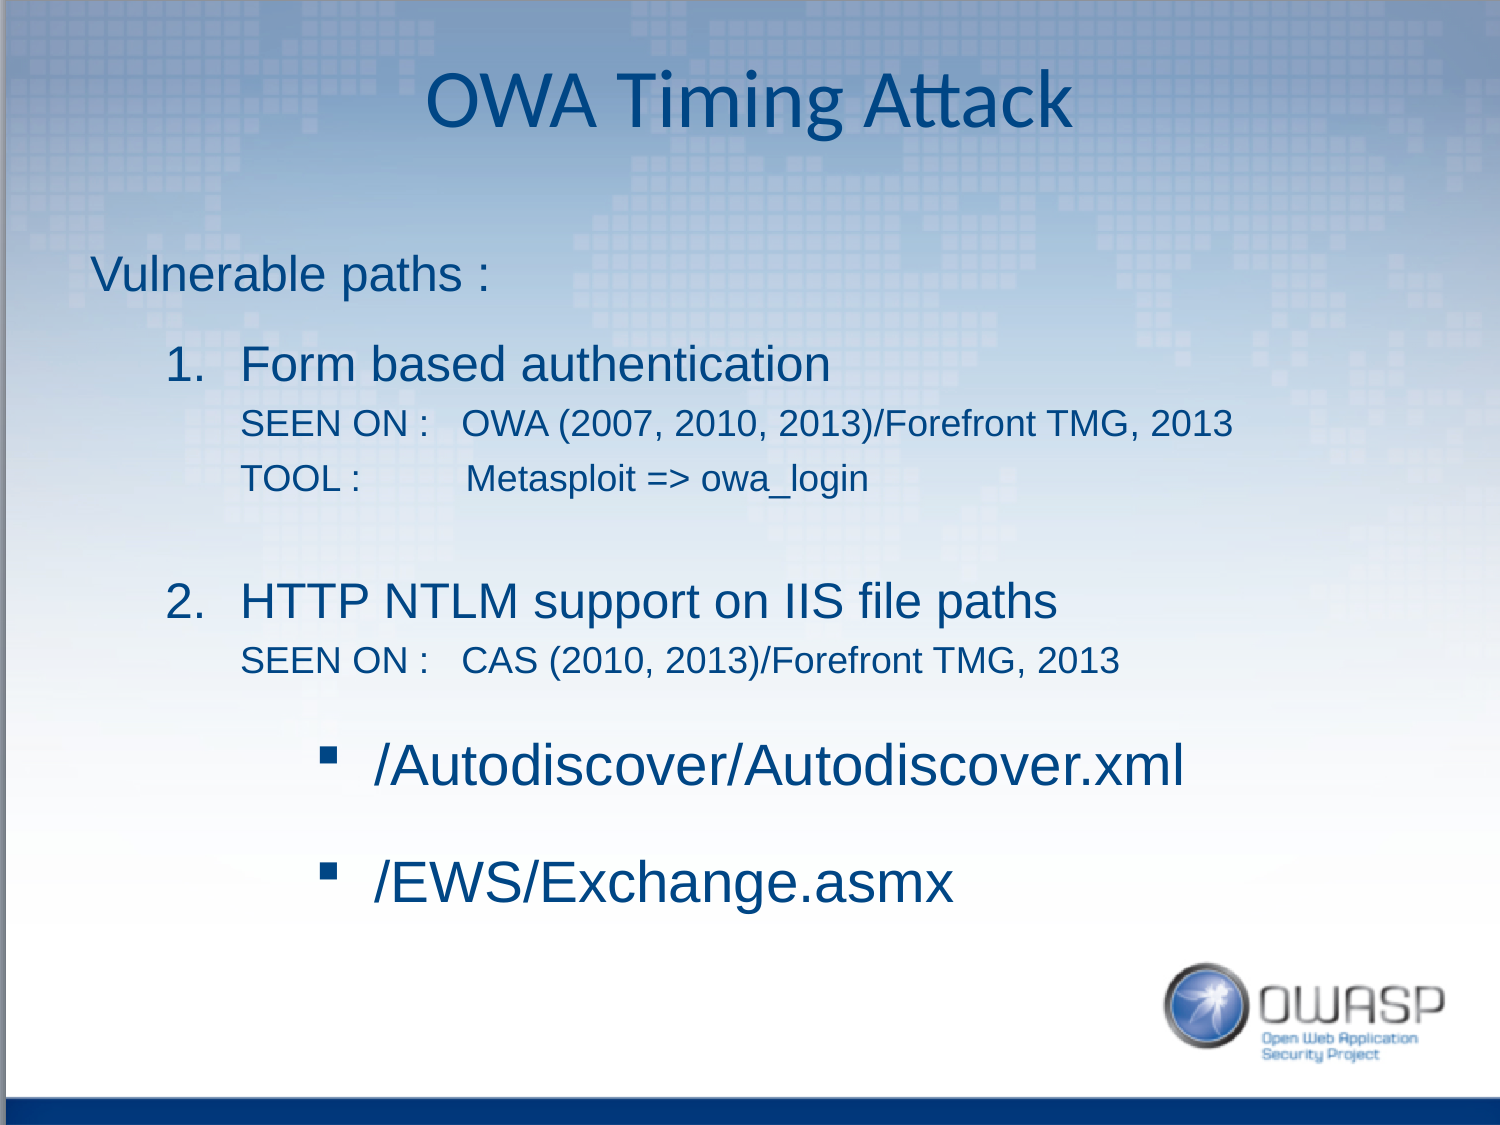

OWA Timing Attack
Vulnerable paths :

Form based authentication
SEEN ON :   OWA (2007, 2010, 2013)/Forefront TMG, 2013
TOOL :          Metasploit => owa_login
HTTP NTLM support on IIS file paths
SEEN ON :   CAS (2010, 2013)/Forefront TMG, 2013
  /Autodiscover/Autodiscover.xml
  /EWS/Exchange.asmx